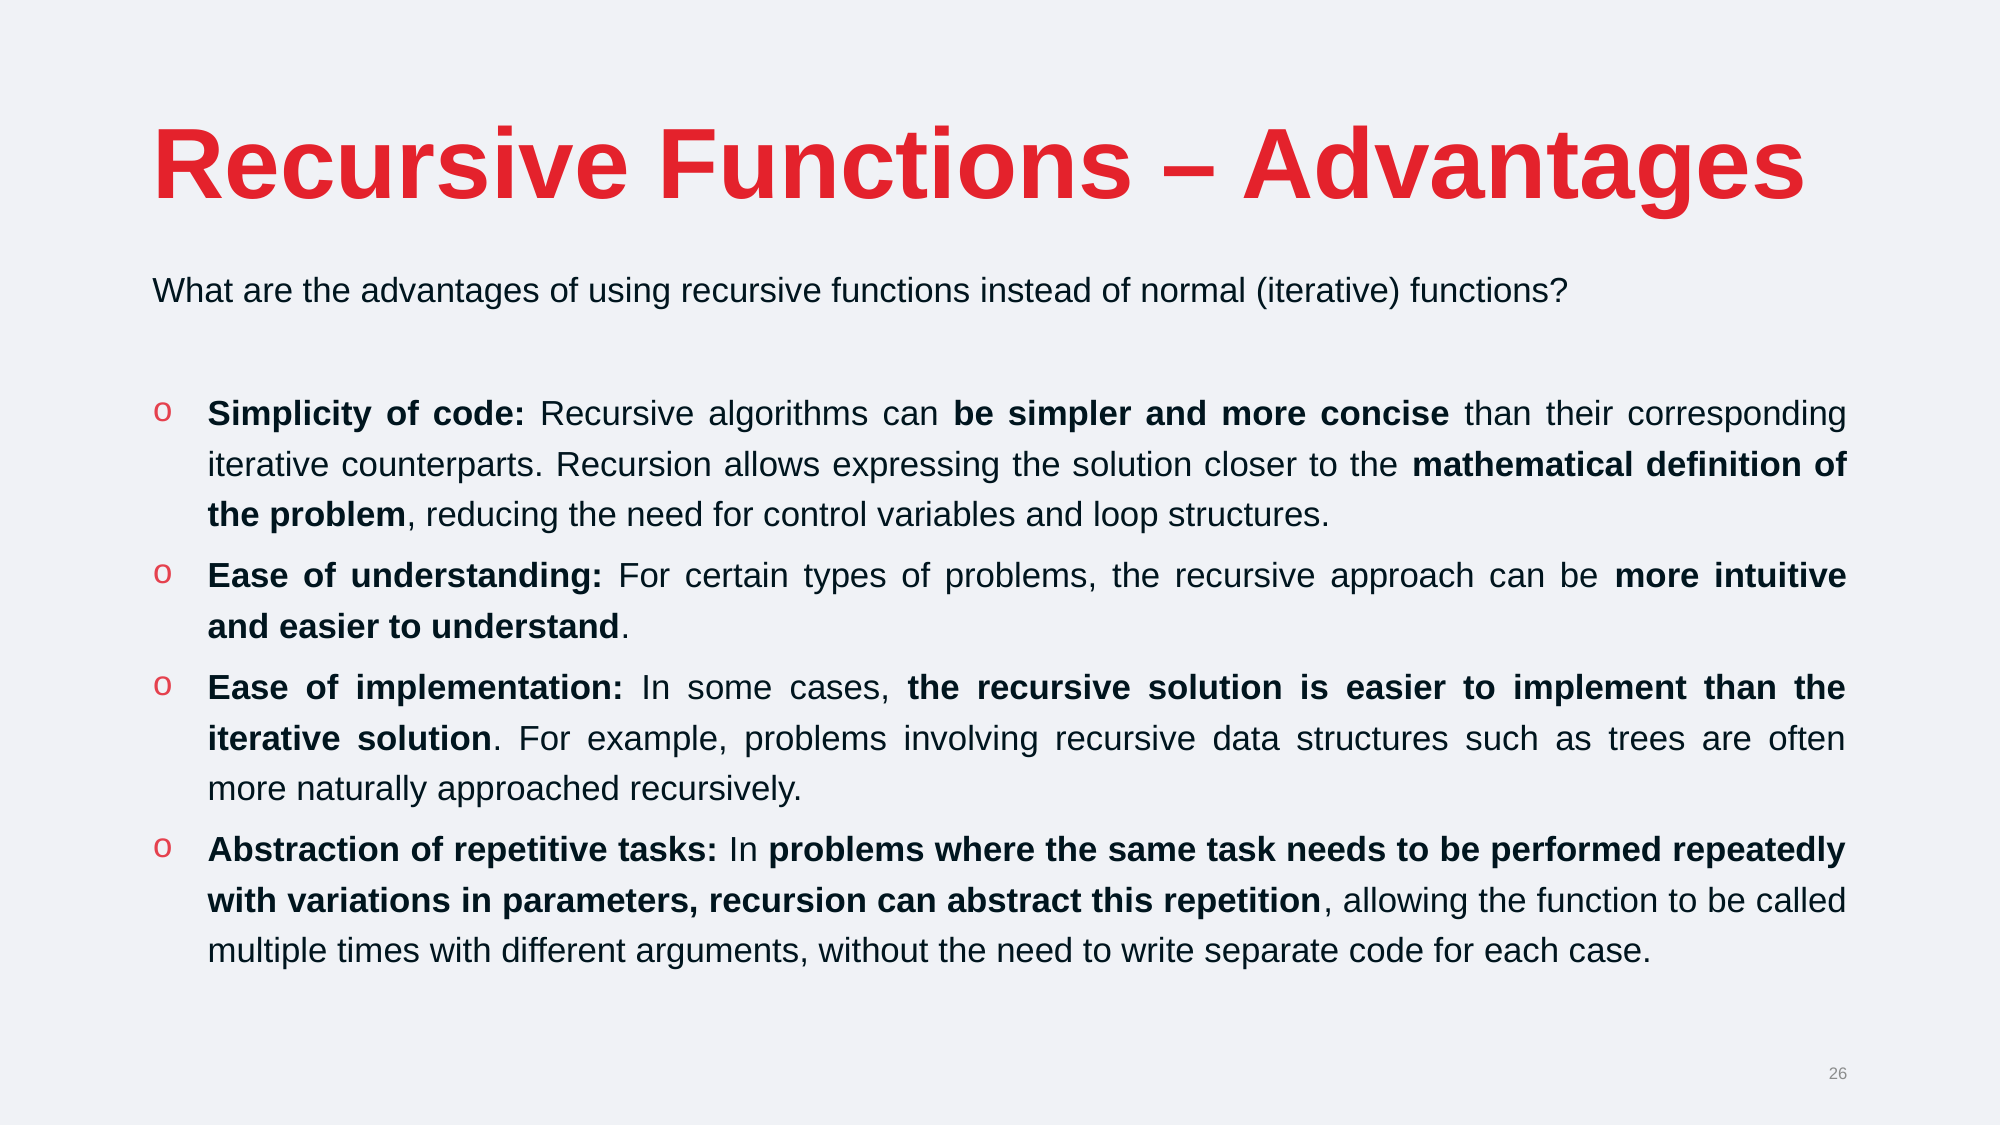

# Recursive Functions – Advantages
What are the advantages of using recursive functions instead of normal (iterative) functions?

Simplicity of code: Recursive algorithms can be simpler and more concise than their corresponding iterative counterparts. Recursion allows expressing the solution closer to the mathematical definition of the problem, reducing the need for control variables and loop structures.
Ease of understanding: For certain types of problems, the recursive approach can be more intuitive and easier to understand.
Ease of implementation: In some cases, the recursive solution is easier to implement than the iterative solution. For example, problems involving recursive data structures such as trees are often more naturally approached recursively.
Abstraction of repetitive tasks: In problems where the same task needs to be performed repeatedly with variations in parameters, recursion can abstract this repetition, allowing the function to be called multiple times with different arguments, without the need to write separate code for each case.
26